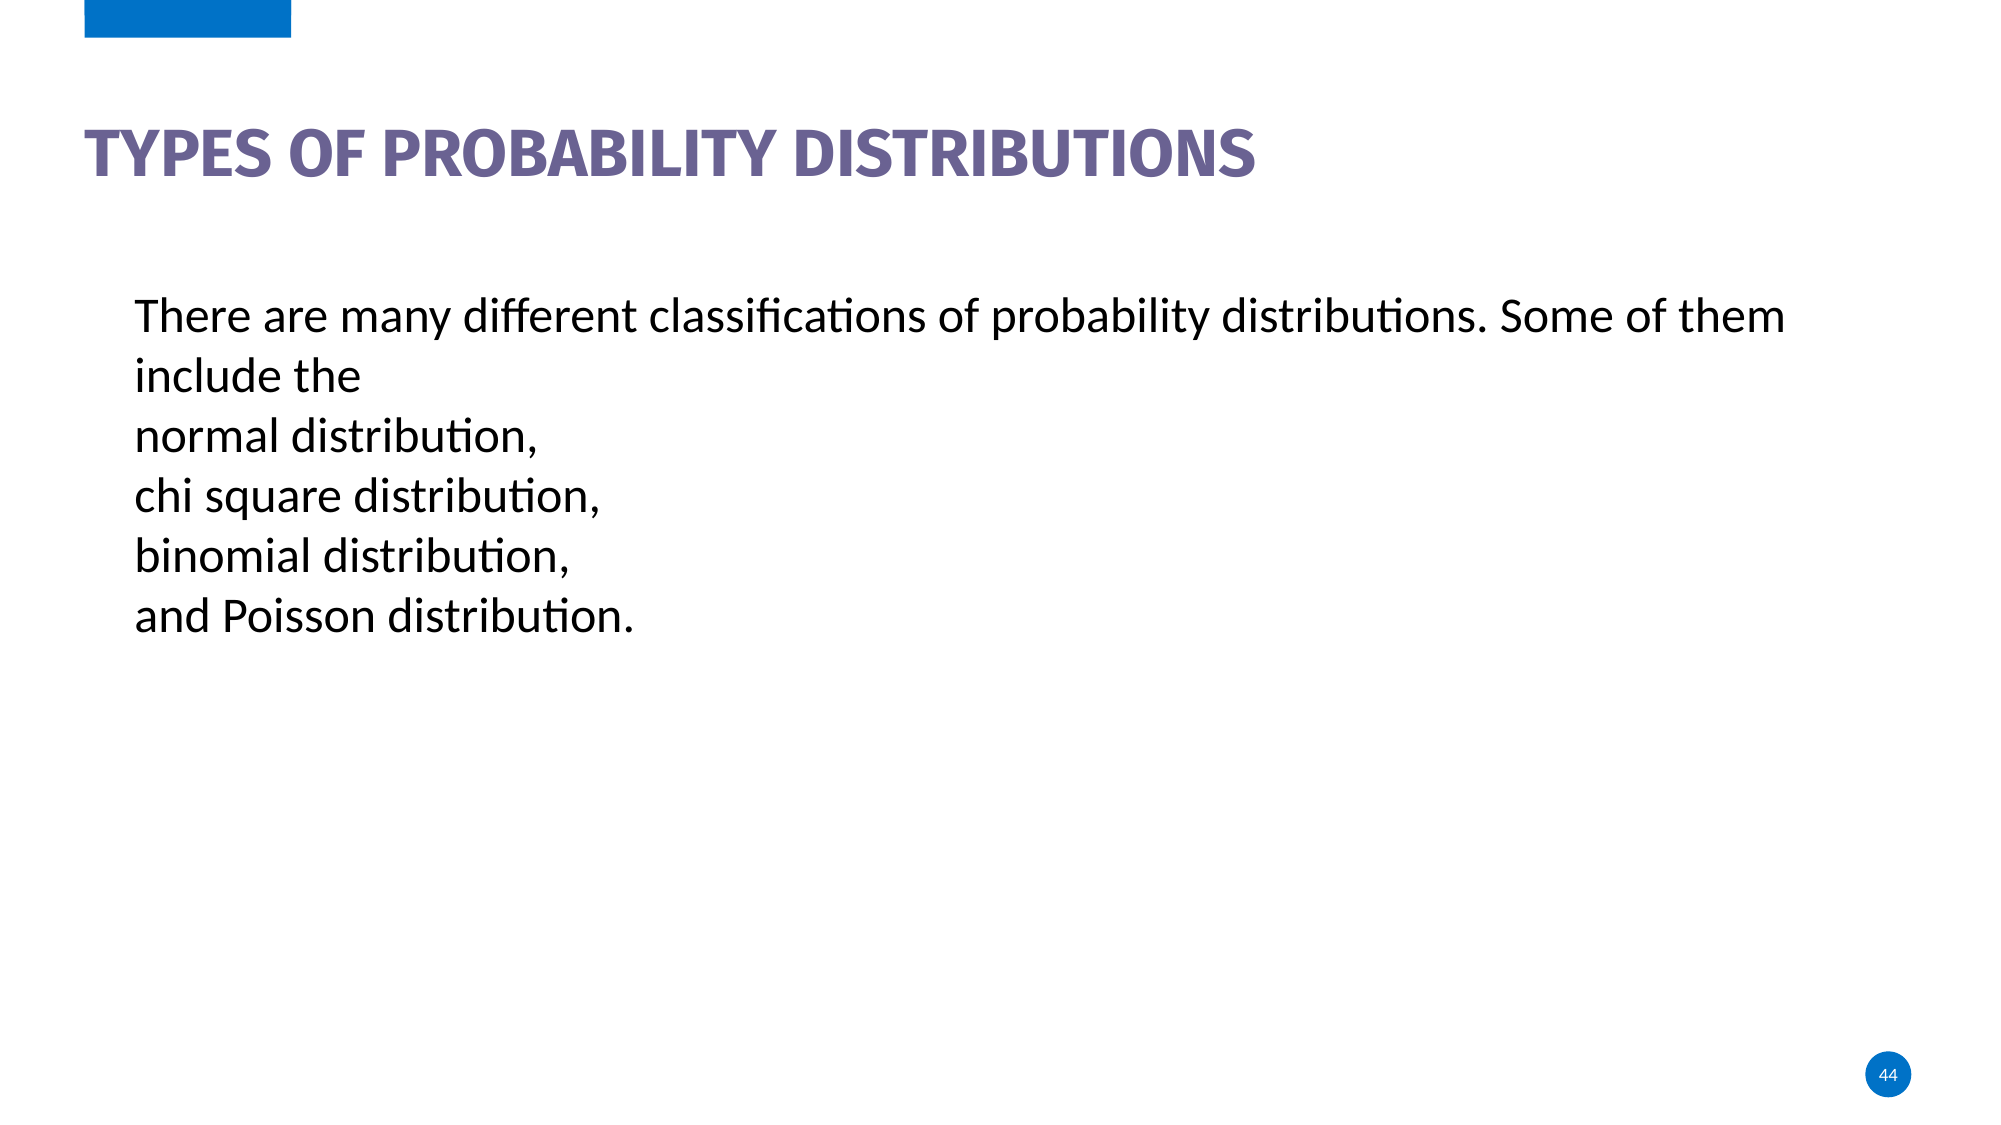

# Types of Probability Distributions
There are many different classifications of probability distributions. Some of them include the
normal distribution,
chi square distribution,
binomial distribution,
and Poisson distribution.

44